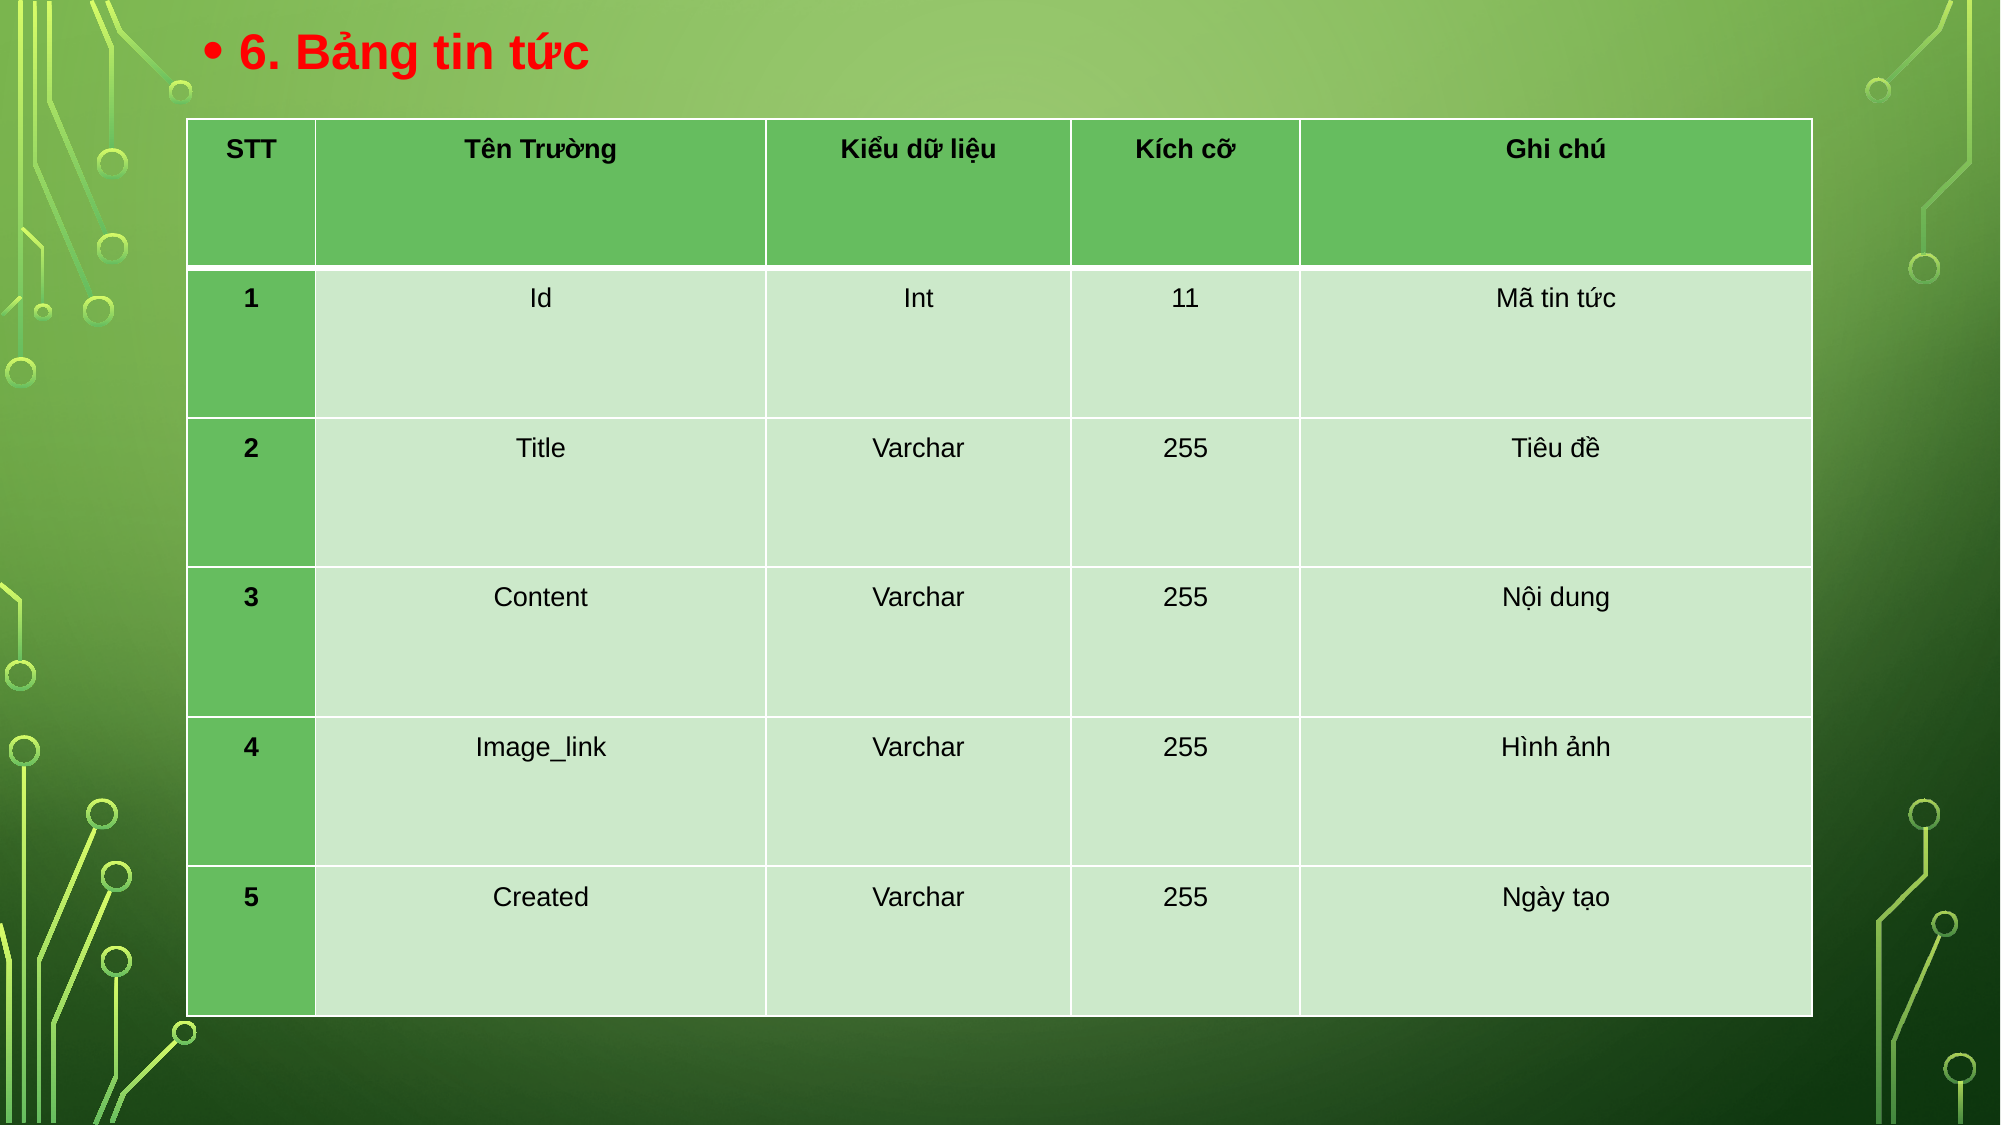

6. Bảng tin tức

#
| STT | Tên Trường | Kiểu dữ liệu | Kích cỡ | Ghi chú |
| --- | --- | --- | --- | --- |
| 1 | Id | Int | 11 | Mã tin tức |
| 2 | Title | Varchar | 255 | Tiêu đề |
| 3 | Content | Varchar | 255 | Nội dung |
| 4 | Image\_link | Varchar | 255 | Hình ảnh |
| 5 | Created | Varchar | 255 | Ngày tạo |